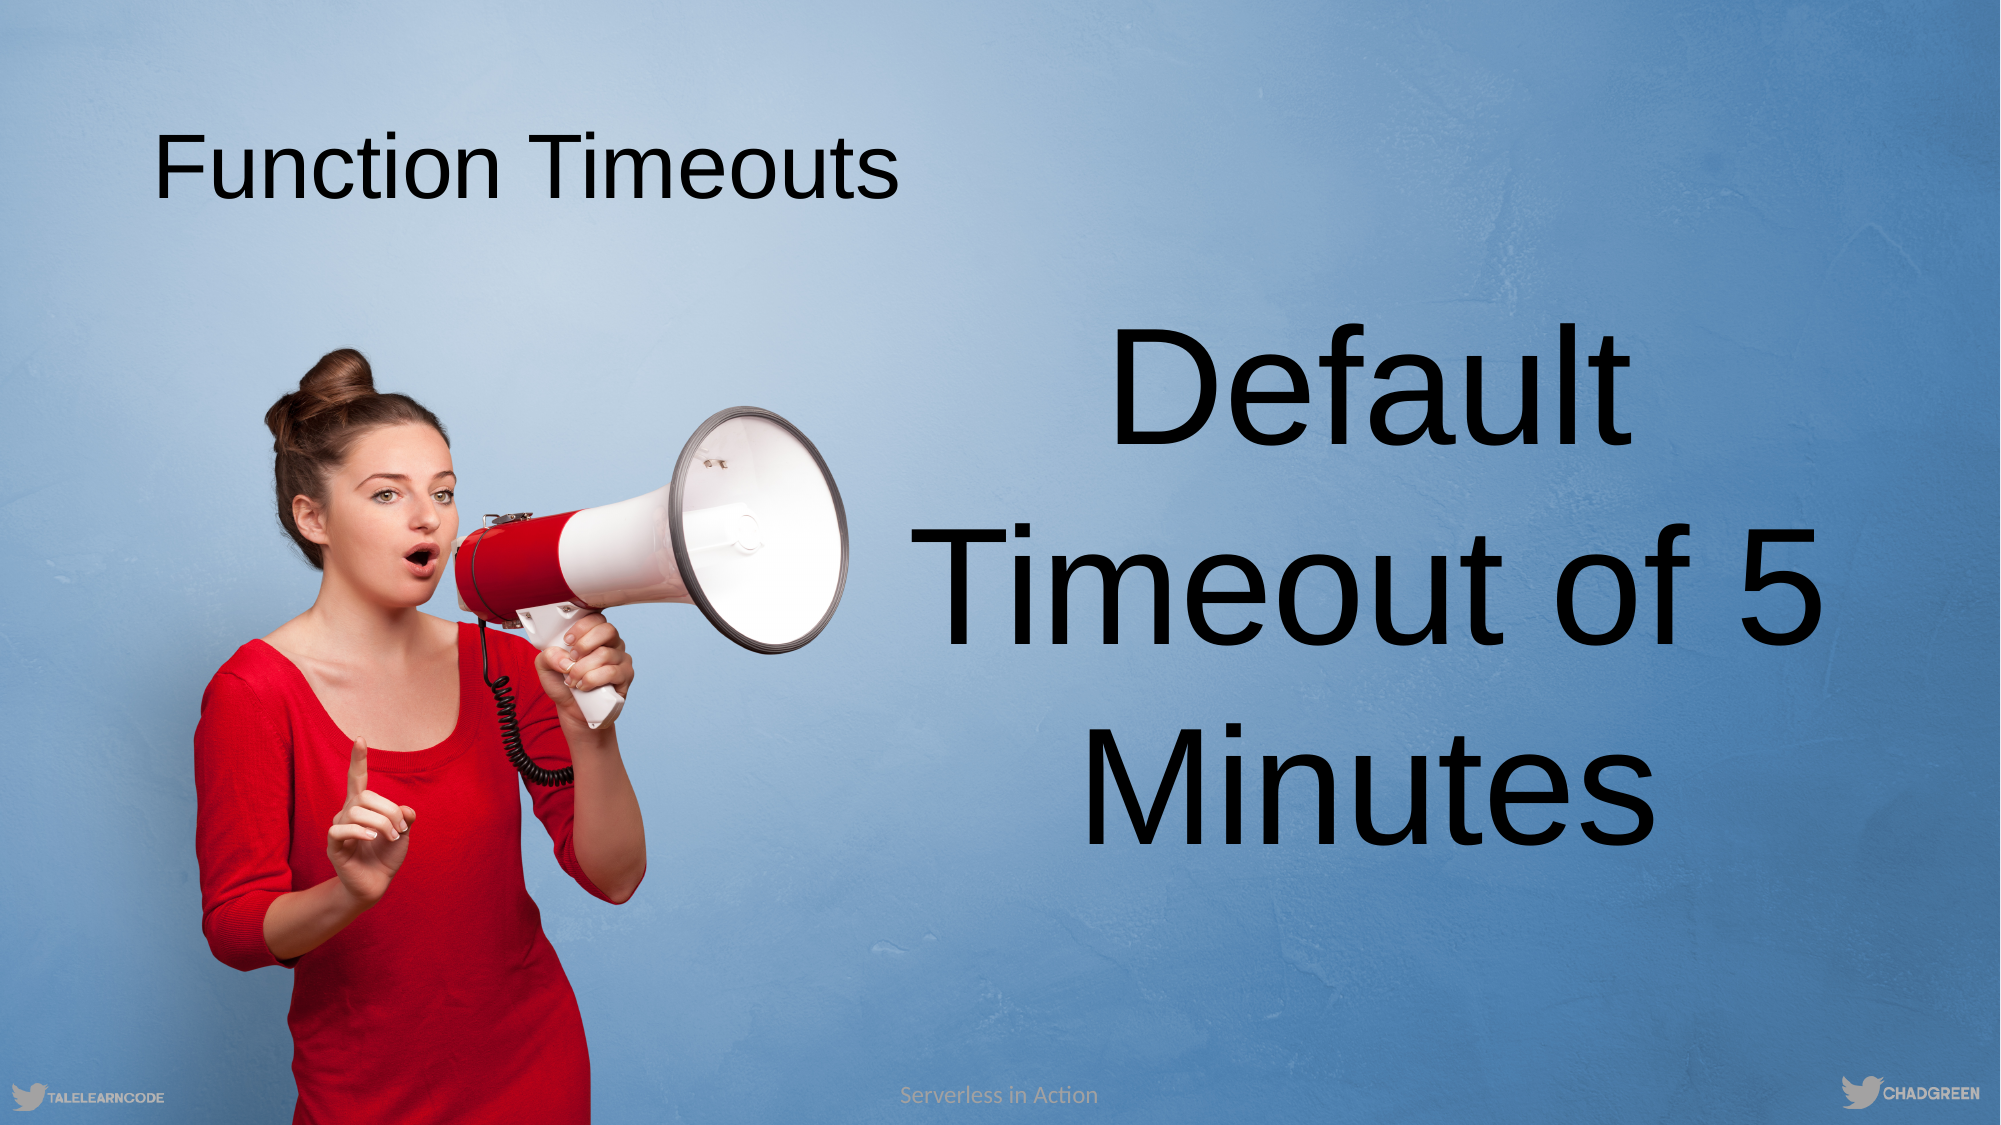

# Function Timeouts
Default Timeout of 5 Minutes